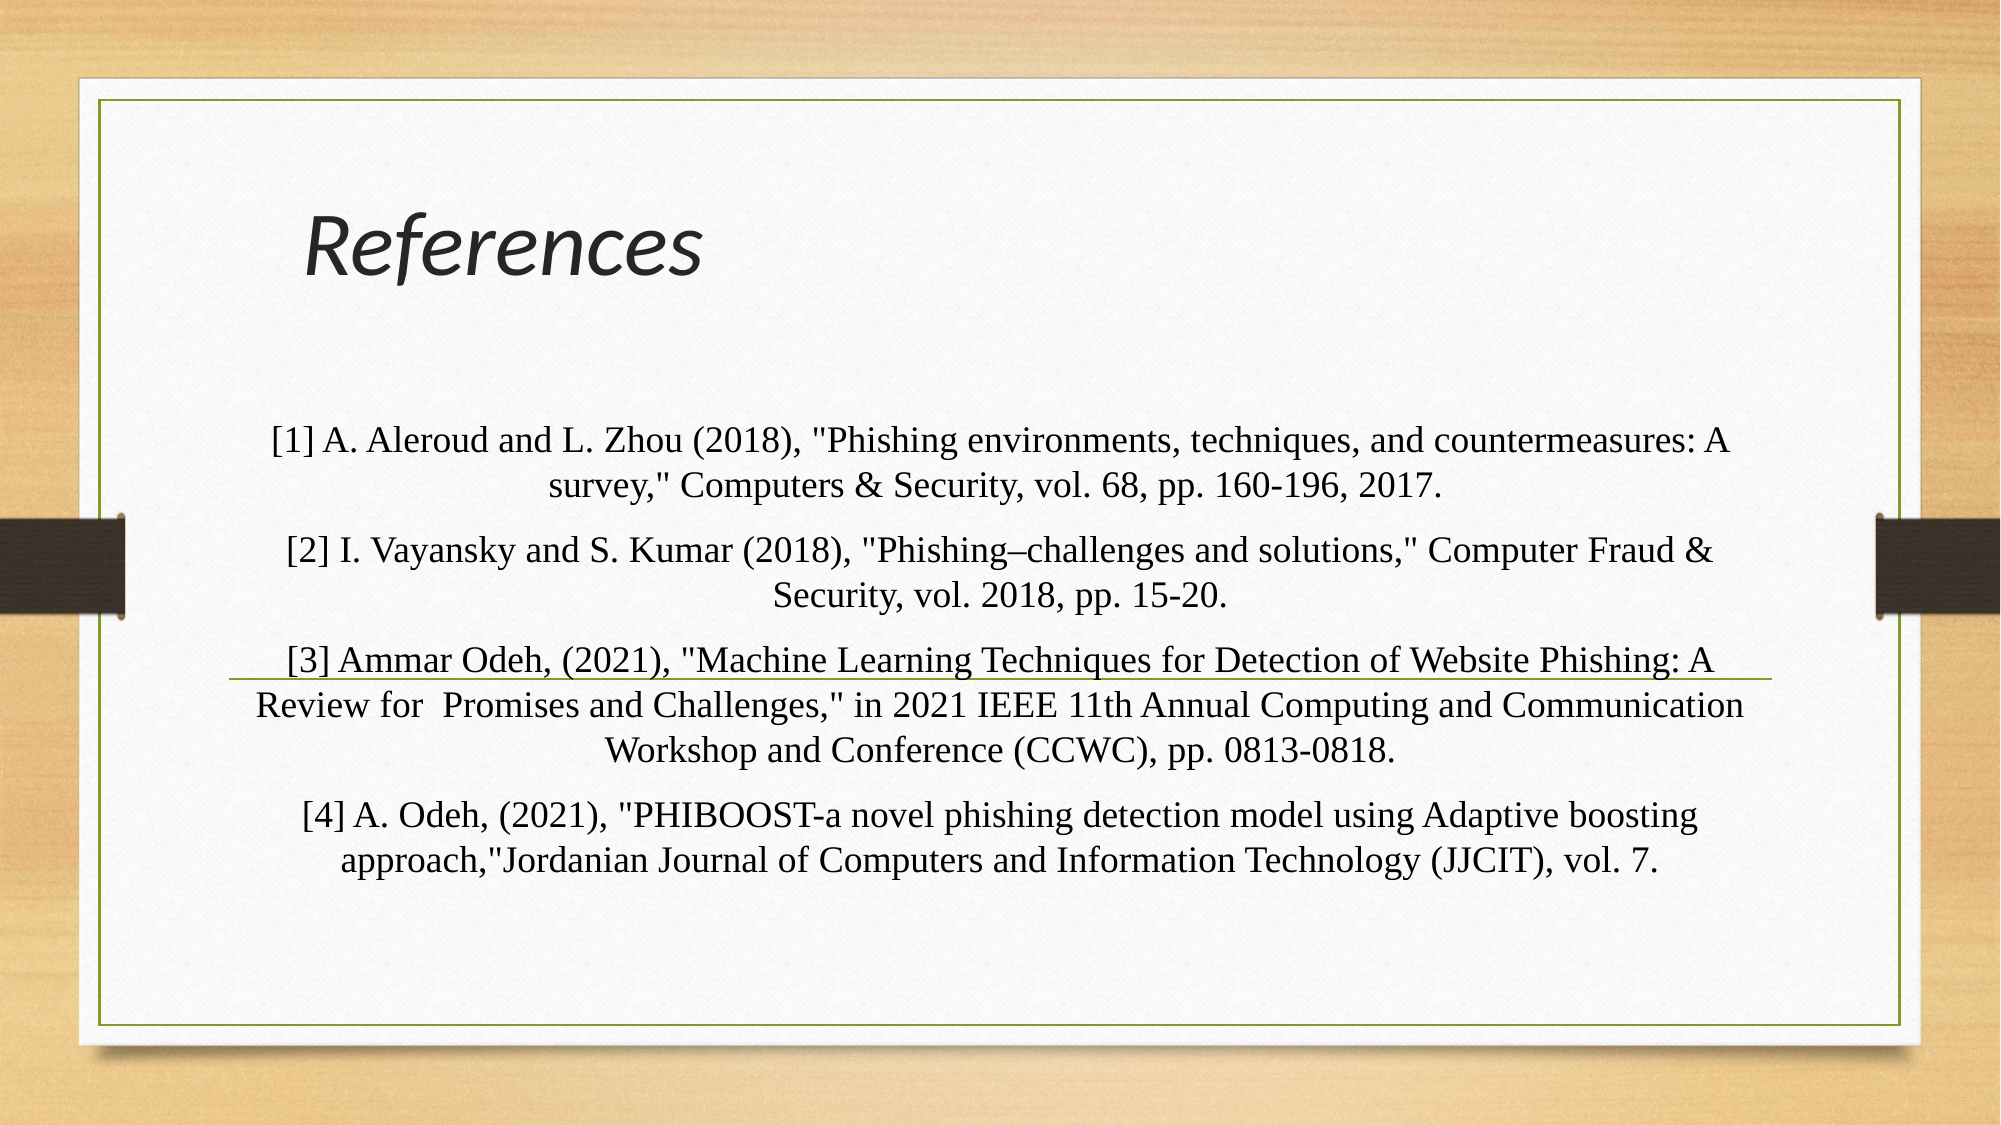

# References
[1] A. Aleroud and L. Zhou (2018), "Phishing environments, techniques, and countermeasures: A survey," Computers & Security, vol. 68, pp. 160-196, 2017.
[2] I. Vayansky and S. Kumar (2018), "Phishing–challenges and solutions," Computer Fraud & Security, vol. 2018, pp. 15-20.
[3] Ammar Odeh, (2021), "Machine Learning Techniques for Detection of Website Phishing: A Review for  Promises and Challenges," in 2021 IEEE 11th Annual Computing and Communication Workshop and Conference (CCWC), pp. 0813-0818.
[4] A. Odeh, (2021), "PHIBOOST-a novel phishing detection model using Adaptive boosting approach,"Jordanian Journal of Computers and Information Technology (JJCIT), vol. 7.